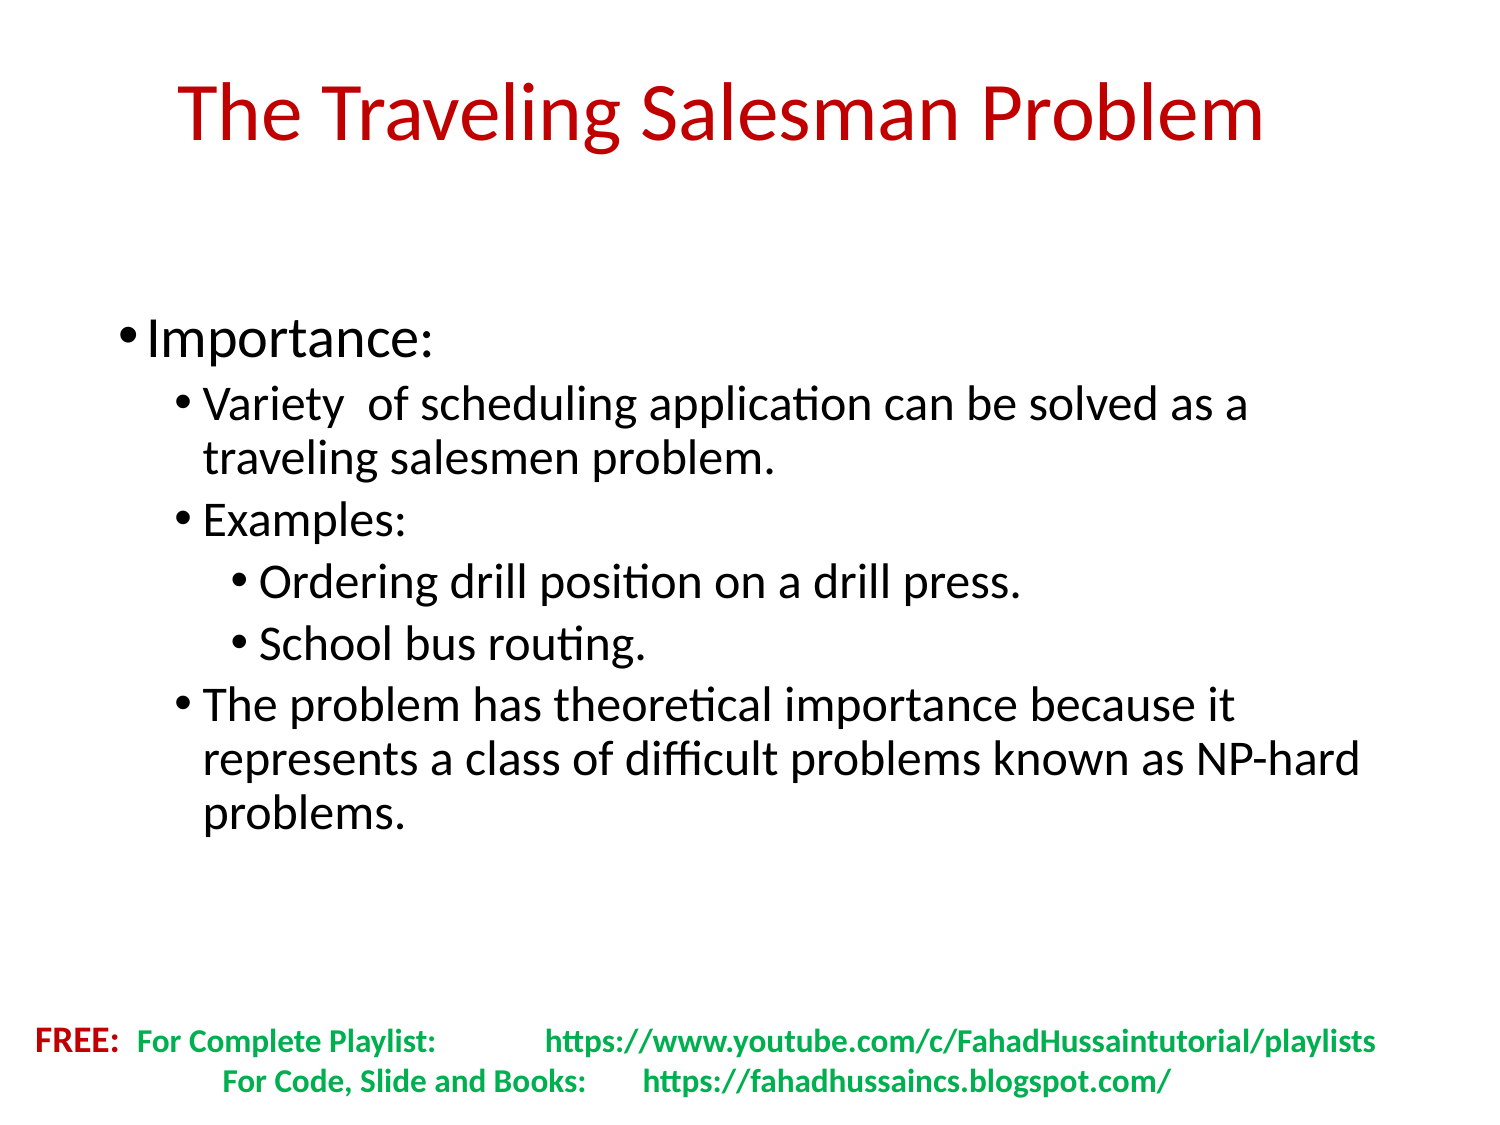

# The Traveling Salesman Problem
Importance:
Variety  of scheduling application can be solved as a
traveling salesmen problem.
Examples:
Ordering drill position on a drill press.
School bus routing.
The problem has theoretical importance because it
represents a class of difficult problems known as NP-hard problems.
FREE:  For Complete Playlist: 	        https://www.youtube.com/c/FahadHussaintutorial/playlists
	     For Code, Slide and Books:	 https://fahadhussaincs.blogspot.com/